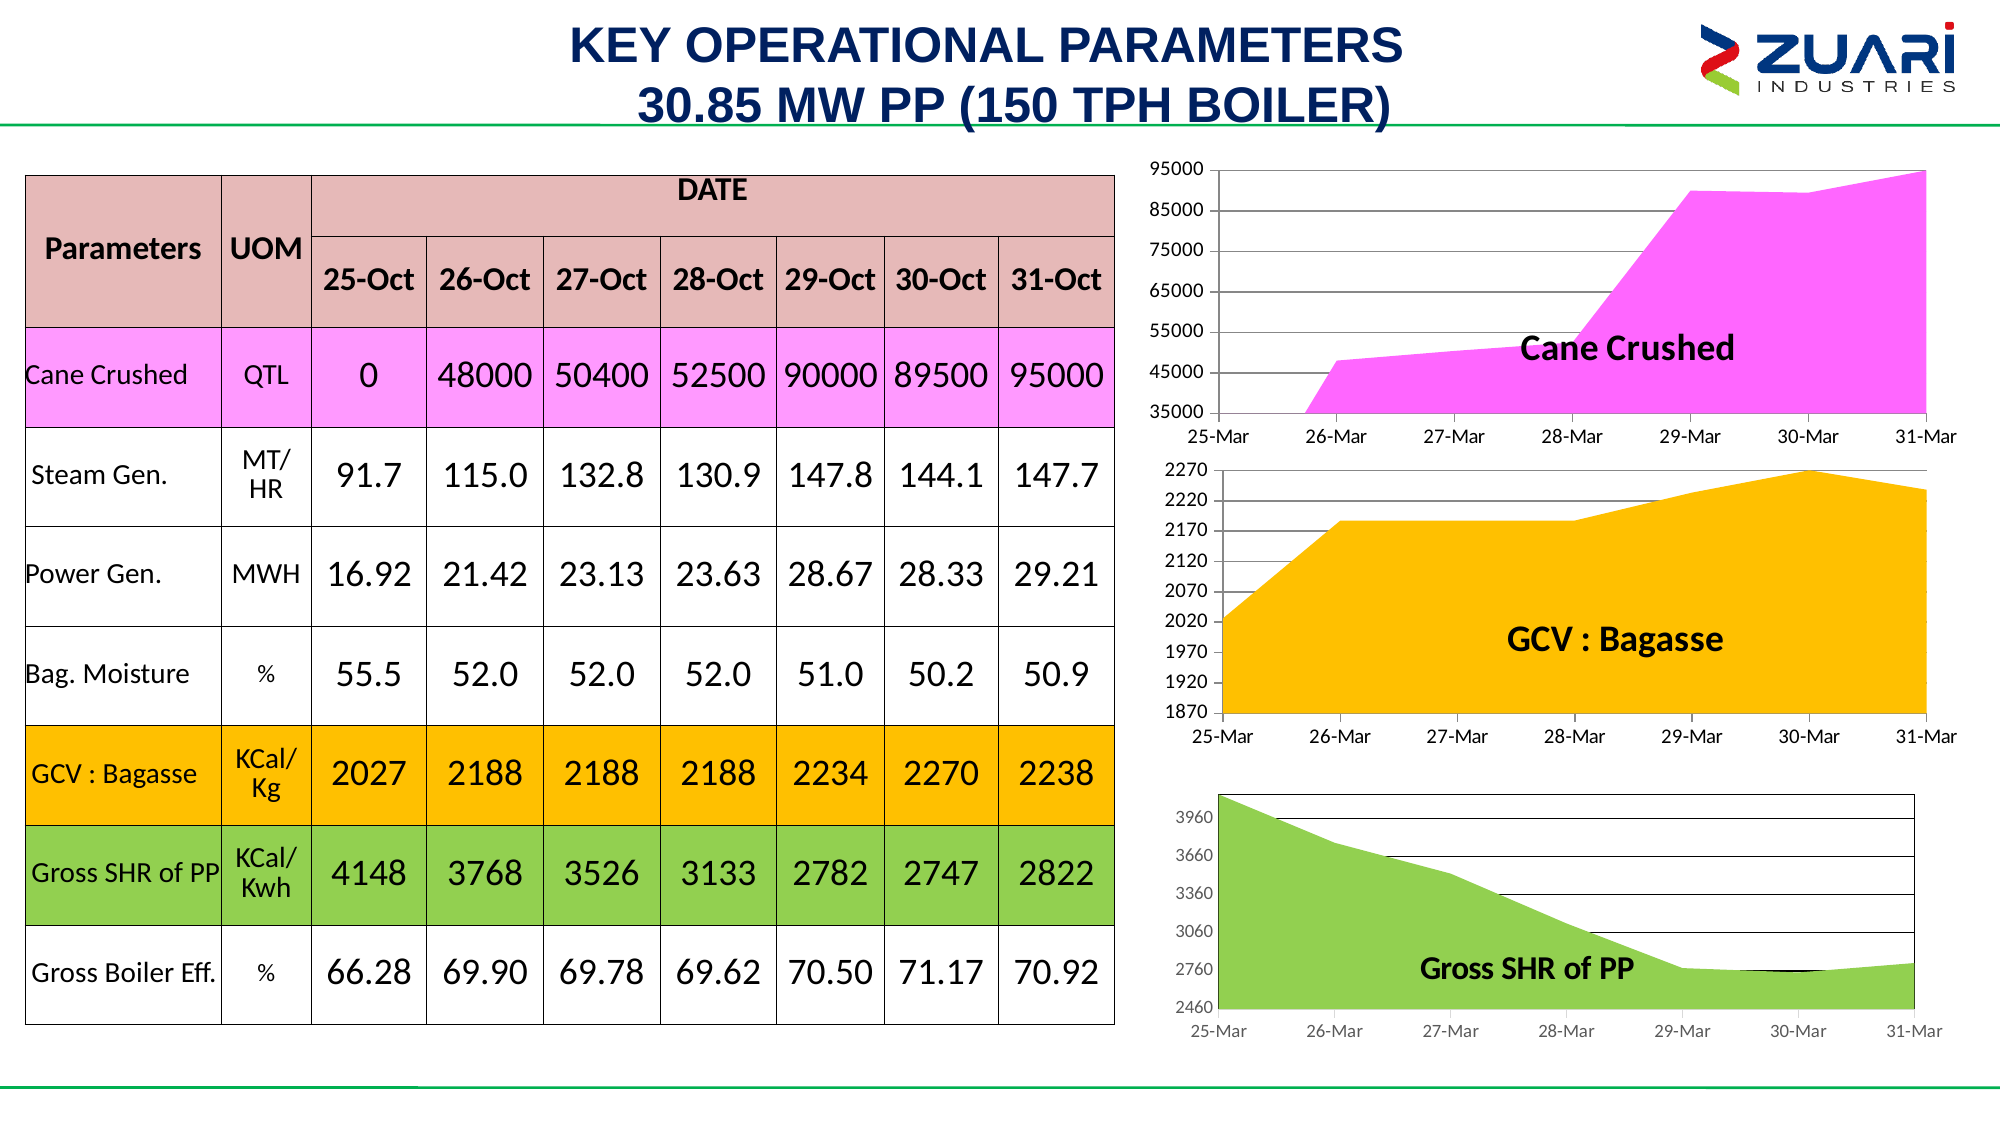

# KEY OPERATIONAL PARAMETERS     30.85 MW PP (150 TPH BOILER)

### Chart

| Category | Cane Crushed |
|---|---|
| 45741 | 0.0 |
| 45742 | 48000.0 |
| 45743 | 50400.0 |
| 45744 | 52500.0 |
| 45745 | 90000.0 |
| 45746 | 89500.0 |
| 45747 | 95000.0 |
| Parameters | UOM | DATE |  |  |  |  |  |  |
| --- | --- | --- | --- | --- | --- | --- | --- | --- |
|  |  | 25-Oct | 26-Oct | 27-Oct | 28-Oct | 29-Oct | 30-Oct | 31-Oct |
| Cane Crushed | QTL | 0 | 48000 | 50400 | 52500 | 90000 | 89500 | 95000 |
| Steam Gen. | MT/ HR | 91.7 | 115.0 | 132.8 | 130.9 | 147.8 | 144.1 | 147.7 |
| Power Gen. | MWH | 16.92 | 21.42 | 23.13 | 23.63 | 28.67 | 28.33 | 29.21 |
| Bag. Moisture | % | 55.5 | 52.0 | 52.0 | 52.0 | 51.0 | 50.2 | 50.9 |
| GCV : Bagasse | KCal/Kg | 2027 | 2188 | 2188 | 2188 | 2234 | 2270 | 2238 |
| Gross SHR of PP | KCal/ Kwh | 4148 | 3768 | 3526 | 3133 | 2782 | 2747 | 2822 |
| Gross Boiler Eff. | % | 66.28 | 69.90 | 69.78 | 69.62 | 70.50 | 71.17 | 70.92 |

### Chart

| Category |  GCV : Bagasse |
|---|---|
| 45741 | 2026.6000000000004 |
| 45742 | 2187.6000000000004 |
| 45743 | 2187.6000000000004 |
| 45744 | 2187.6000000000004 |
| 45745 | 2233.6000000000004 |
| 45746 | 2270.4 |
| 45747 | 2238.2000000000003 |

### Chart

| Category |  |
|---|---|
| 45741 | 4148.320503818126 |
| 45742 | 3768.226563646996 |
| 45743 | 3525.8531823482303 |
| 45744 | 3132.84429533622 |
| 45745 | 2781.656711265863 |
| 45746 | 2747.1985984612484 |
| 45747 | 2821.960861276004 |